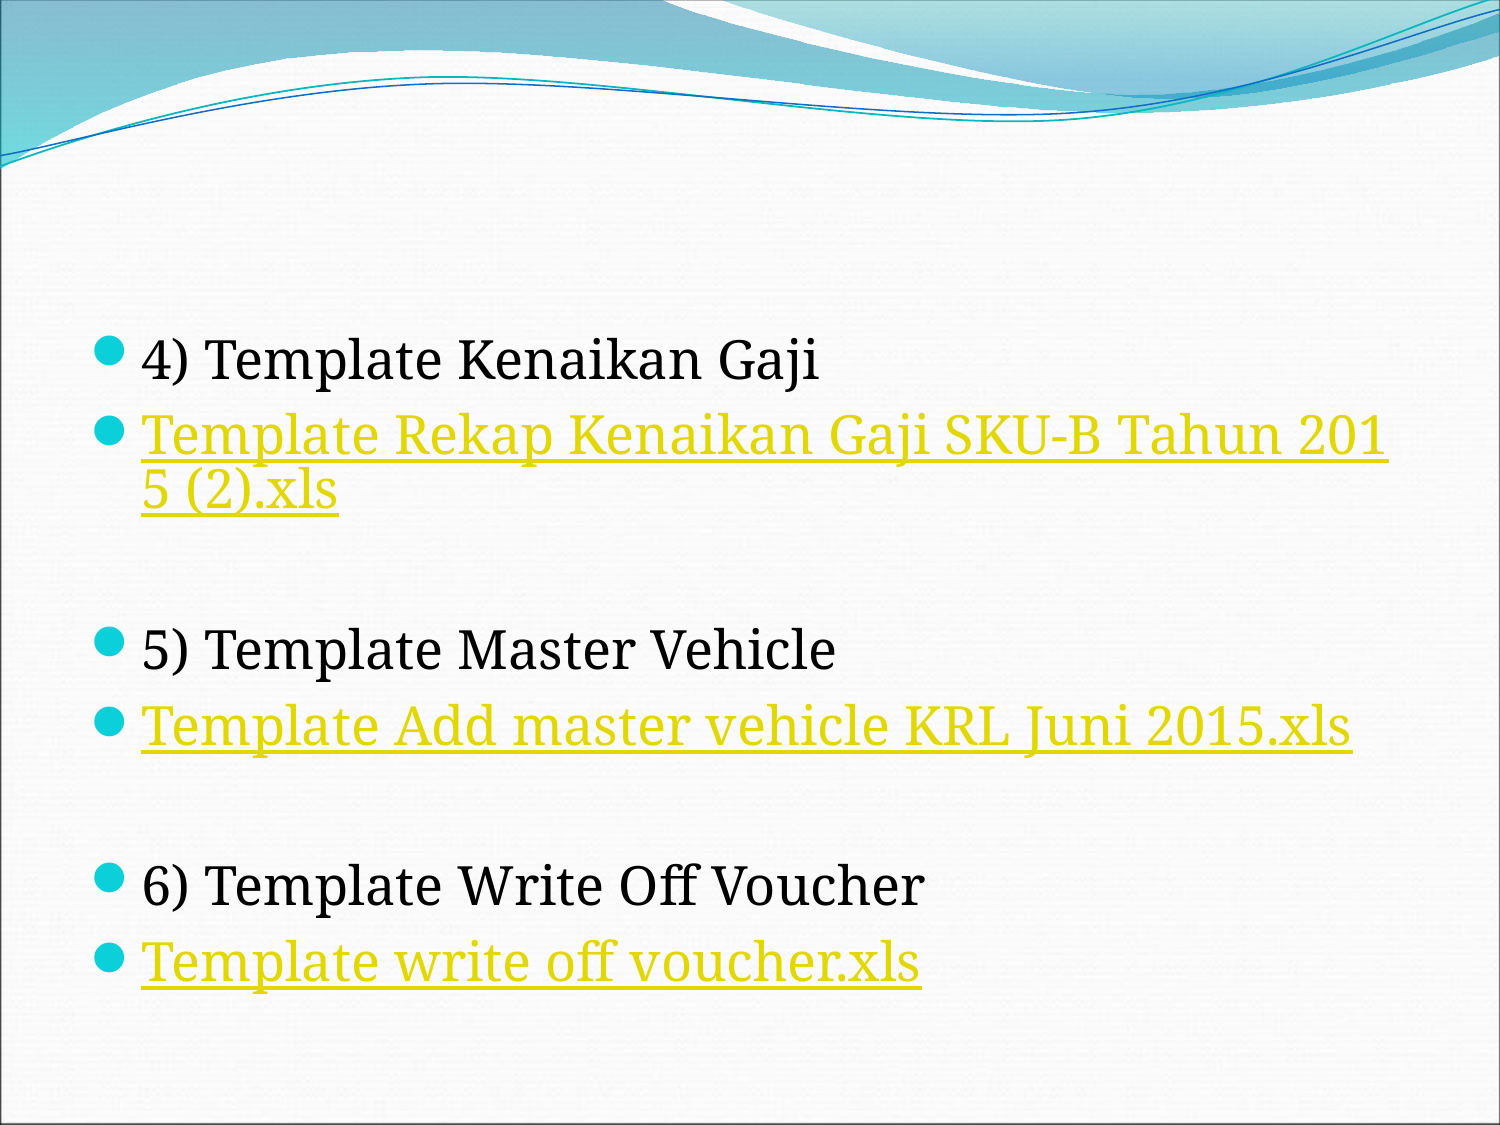

4) Template Kenaikan Gaji
Template Rekap Kenaikan Gaji SKU-B Tahun 2015 (2).xls

5) Template Master Vehicle
Template Add master vehicle KRL Juni 2015.xls

6) Template Write Off Voucher
Template write off voucher.xls